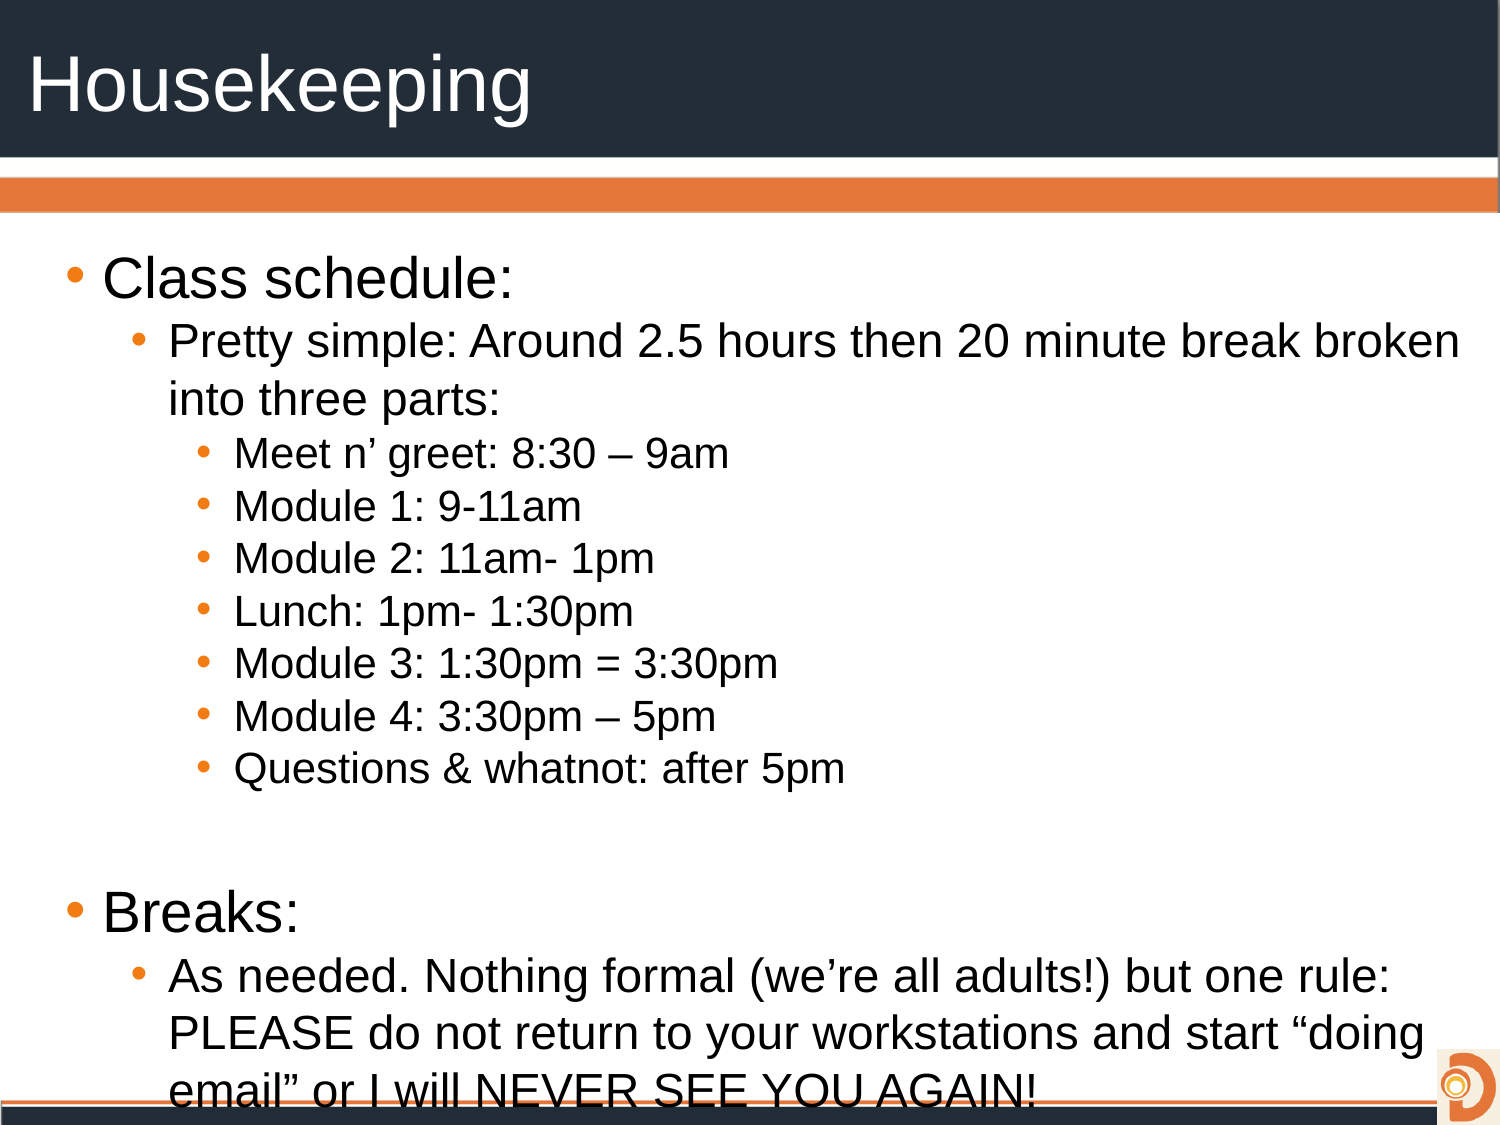

# Housekeeping
Class schedule:
Pretty simple: Around 2.5 hours then 20 minute break broken into three parts:
Meet n’ greet: 8:30 – 9am
Module 1: 9-11am
Module 2: 11am- 1pm
Lunch: 1pm- 1:30pm
Module 3: 1:30pm = 3:30pm
Module 4: 3:30pm – 5pm
Questions & whatnot: after 5pm

Breaks:
As needed. Nothing formal (we’re all adults!) but one rule:
PLEASE do not return to your workstations and start “doing email” or I will NEVER SEE YOU AGAIN!